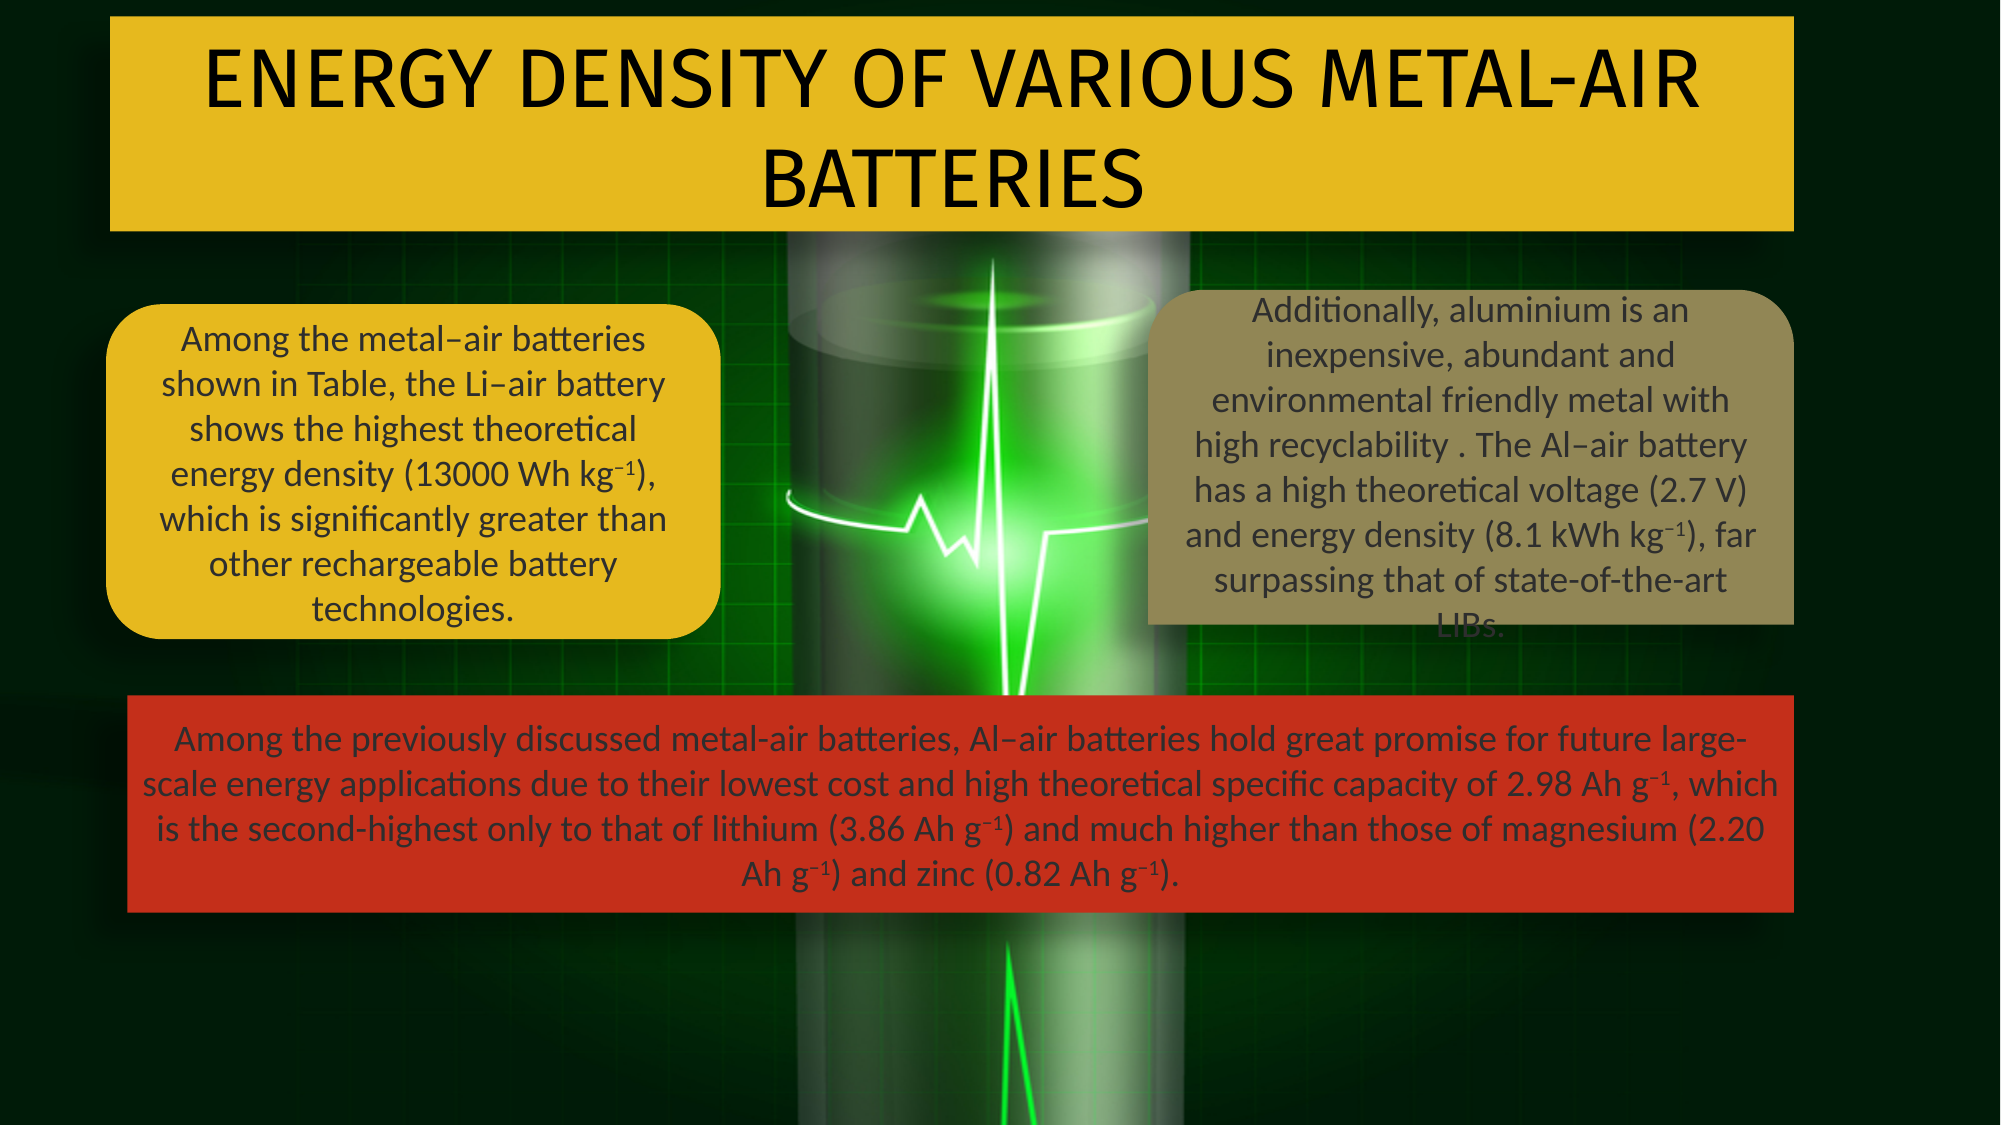

ENERGY DENSITY OF VARIOUS METAL-AIR BATTERIES
Additionally, aluminium is an inexpensive, abundant and environmental friendly metal with high recyclability . The Al–air battery has a high theoretical voltage (2.7 V) and energy density (8.1 kWh kg−1), far surpassing that of state-of-the-art LIBs.
Among the metal–air batteries shown in Table, the Li–air battery shows the highest theoretical energy density (13000 Wh kg−1), which is significantly greater than other rechargeable battery technologies.
Among the previously discussed metal-air batteries, Al–air batteries hold great promise for future large-scale energy applications due to their lowest cost and high theoretical specific capacity of 2.98 Ah g−1, which is the second-highest only to that of lithium (3.86 Ah g−1) and much higher than those of magnesium (2.20 Ah g−1) and zinc (0.82 Ah g−1).